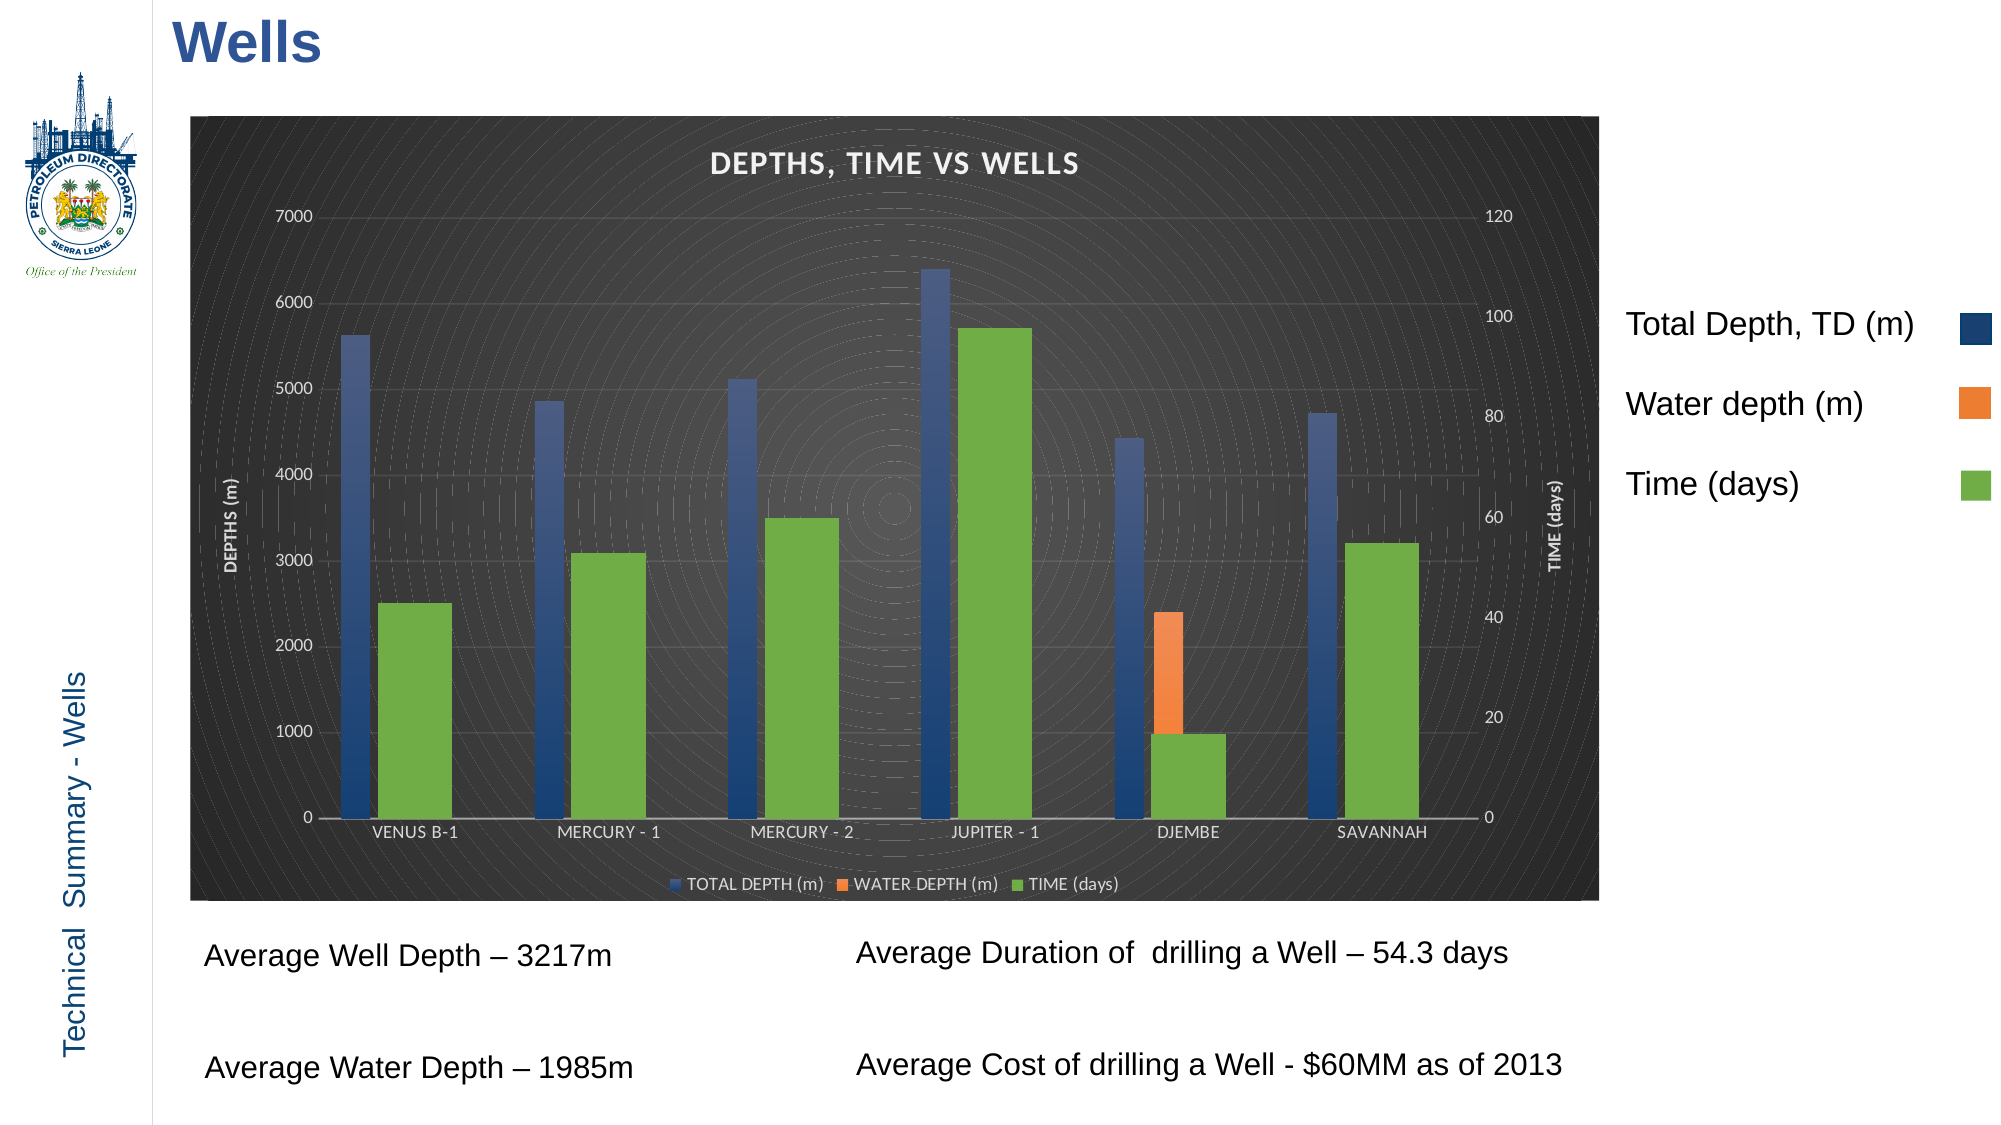

Wells

### Chart: DEPTHS, TIME VS WELLS

| Category | TOTAL DEPTH (m) | WATER DEPTH (m) | X | Y | TIME (days) |
|---|---|---|---|---|---|
| VENUS B-1 | 5633.0 | 1778.0 | None | None | 43.0 |
| MERCURY - 1 | 4861.0 | 1559.0 | None | None | 53.0 |
| MERCURY - 2 | 5114.0 | 1817.0 | None | None | 60.0 |
| JUPITER - 1 | 6400.0 | 2199.0 | None | None | 98.0 |
| DJEMBE | 4427.0 | 2408.0 | None | None | 17.0 |
| SAVANNAH | 4719.0 | 2150.0 | None | None | 55.0 |
Total Depth, TD (m)

Water depth (m)

Time (days)

Technical  Summary - Wells

Average Duration of  drilling a Well – 54.3 days
Average Well Depth – 3217m
Average Cost of drilling a Well - $60MM as of 2013
Average Water Depth – 1985m